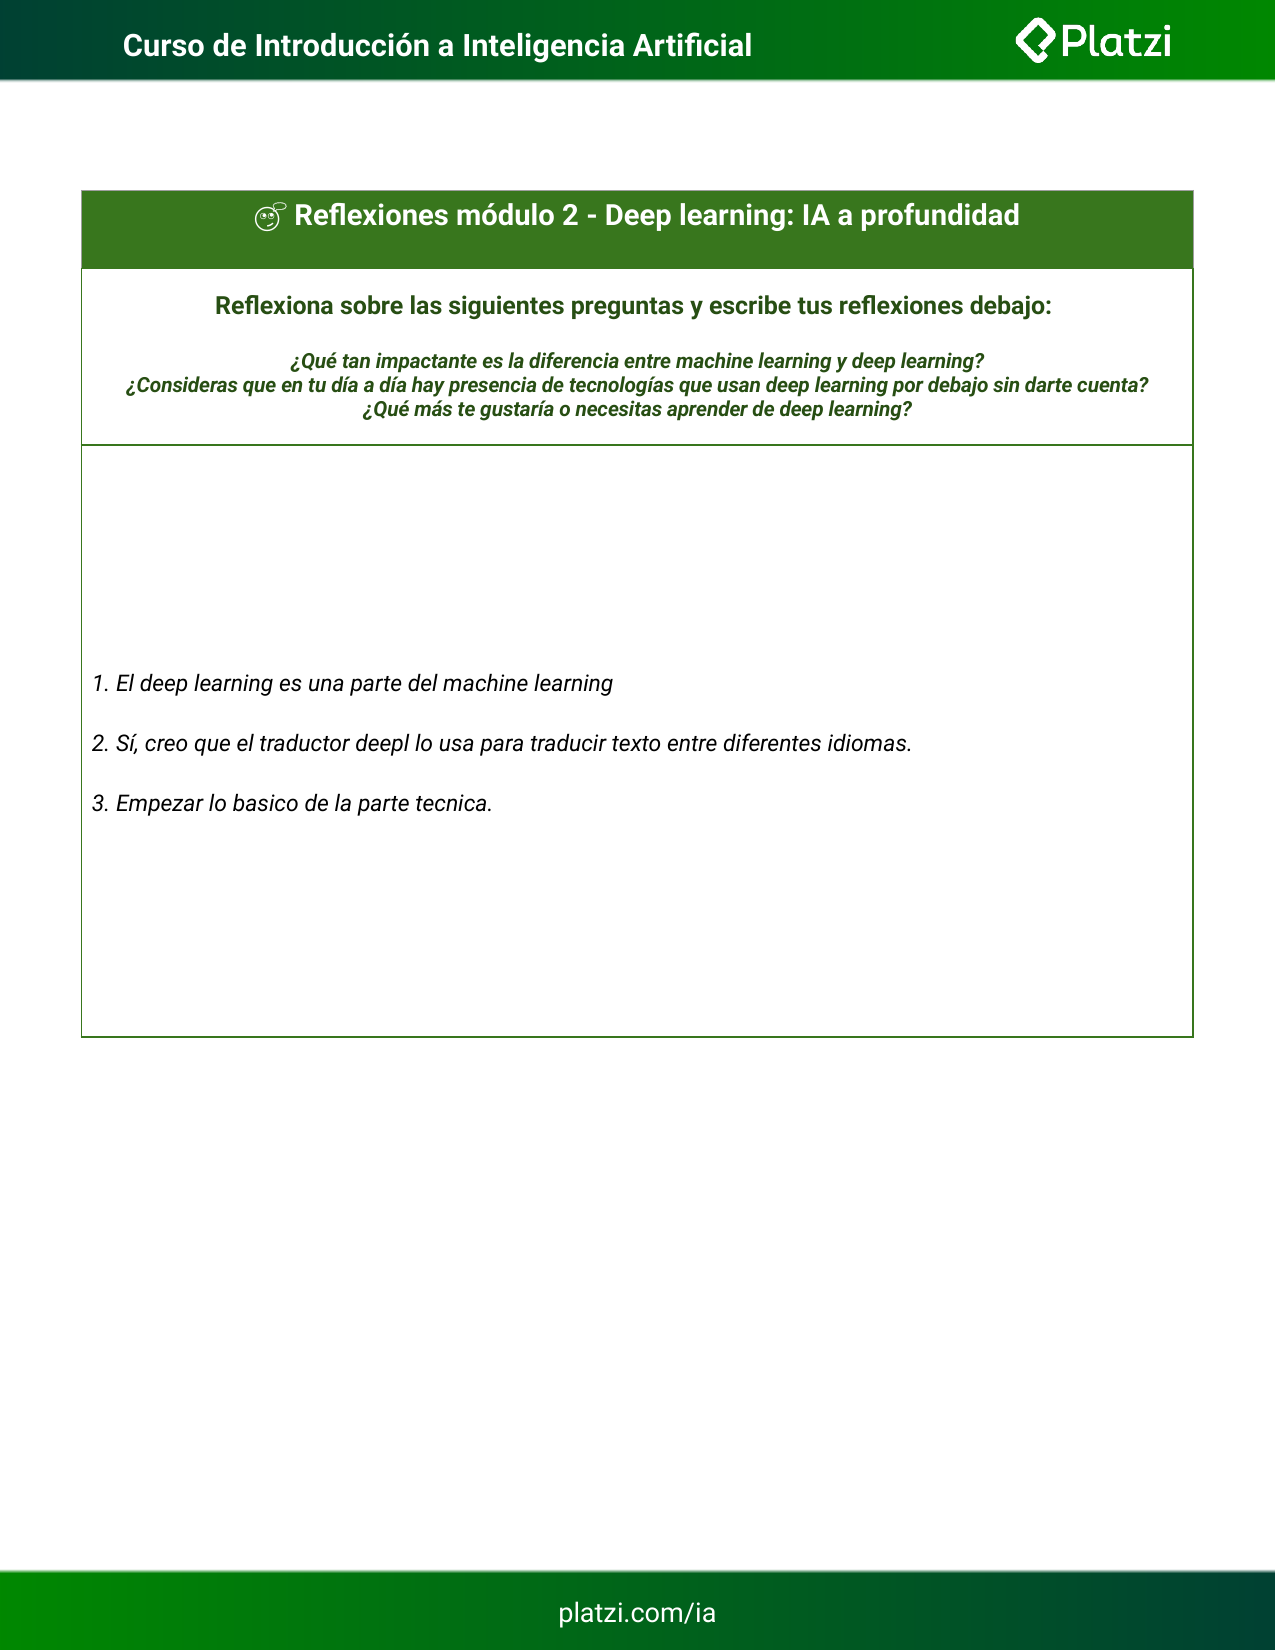

Curso de Introducción a Inteligencia Artificial
| 🤔 Reflexiones módulo 2 - Deep learning: IA a profundidad |
| --- |
| Reflexiona sobre las siguientes preguntas y escribe tus reflexiones debajo: ¿Qué tan impactante es la diferencia entre machine learning y deep learning? ¿Consideras que en tu día a día hay presencia de tecnologías que usan deep learning por debajo sin darte cuenta? ¿Qué más te gustaría o necesitas aprender de deep learning? |
| 1. El deep learning es una parte del machine learning 2. Sí, creo que el traductor deepl lo usa para traducir texto entre diferentes idiomas. 3. Empezar lo basico de la parte tecnica. |
# platzi.com/ia